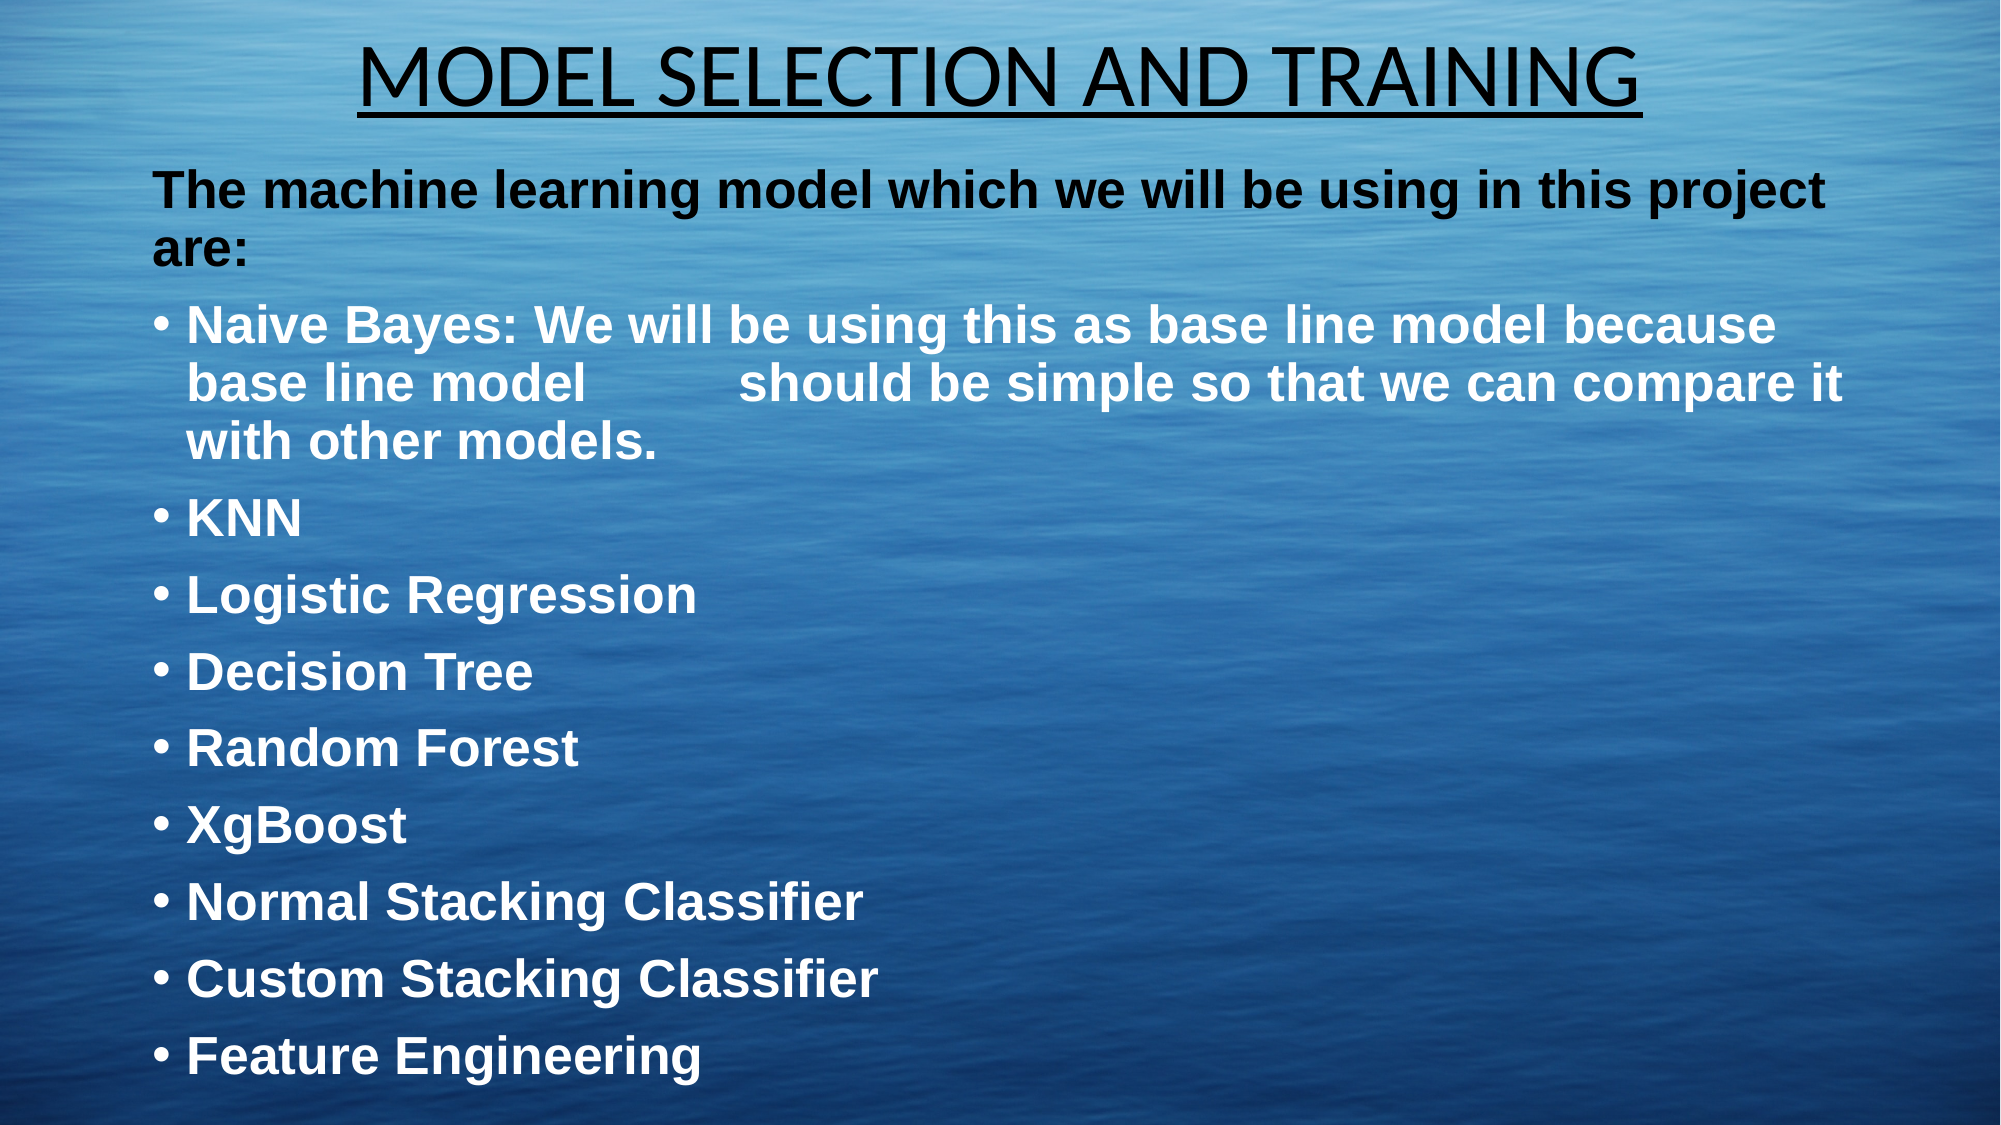

# MODEL SELECTION AND TRAINING
The machine learning model which we will be using in this project are:
Naive Bayes: We will be using this as base line model because base line model 			should be simple so that we can compare it with other models.
KNN
Logistic Regression
Decision Tree
Random Forest
XgBoost
Normal Stacking Classifier
Custom Stacking Classifier
Feature Engineering